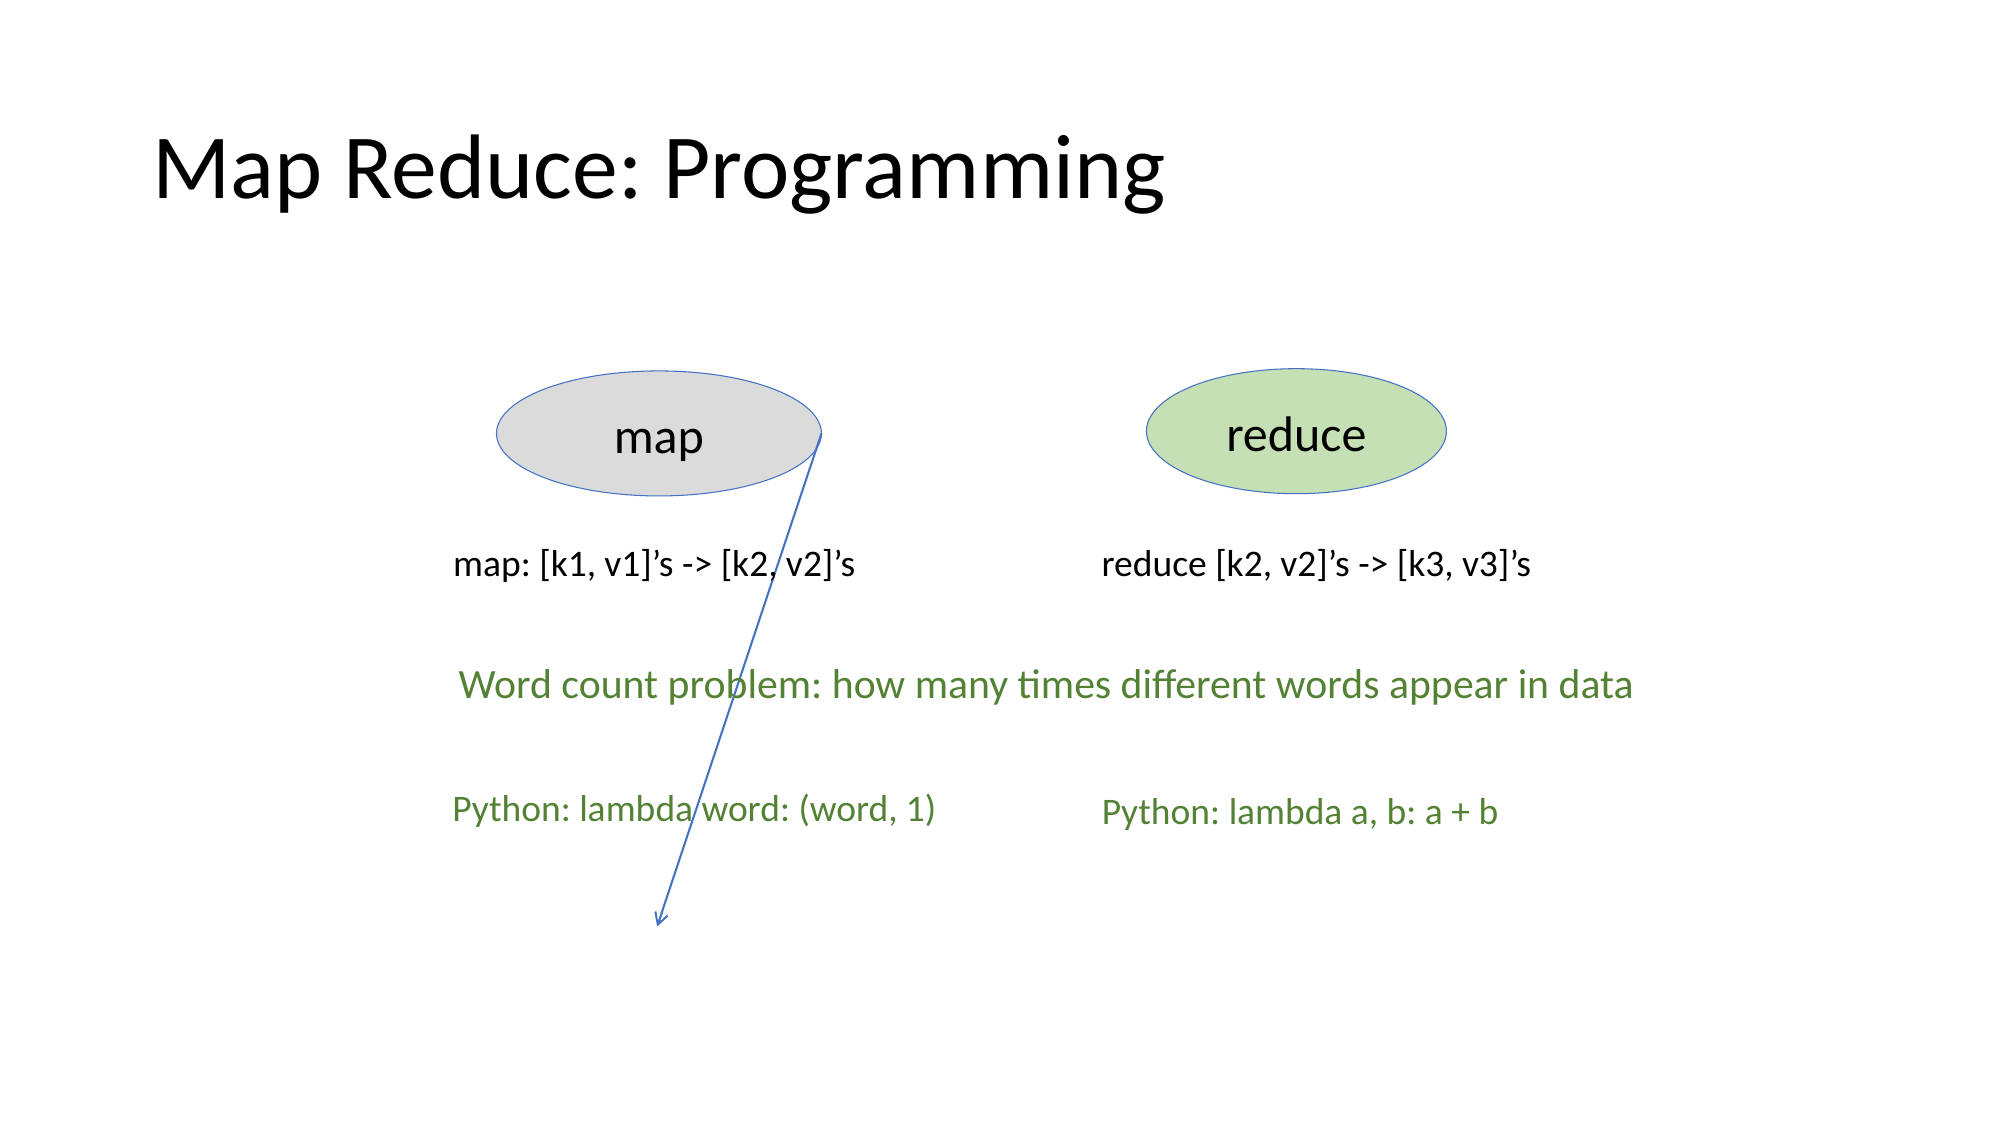

# Map Reduce: Programming

reduce
map
map: [k1, v1]’s -> [k2, v2]’s

reduce [k2, v2]’s -> [k3, v3]’s

Word count problem: how many times different words appear in data

Python: lambda a, b: a + b

Python: lambda word: (word, 1)